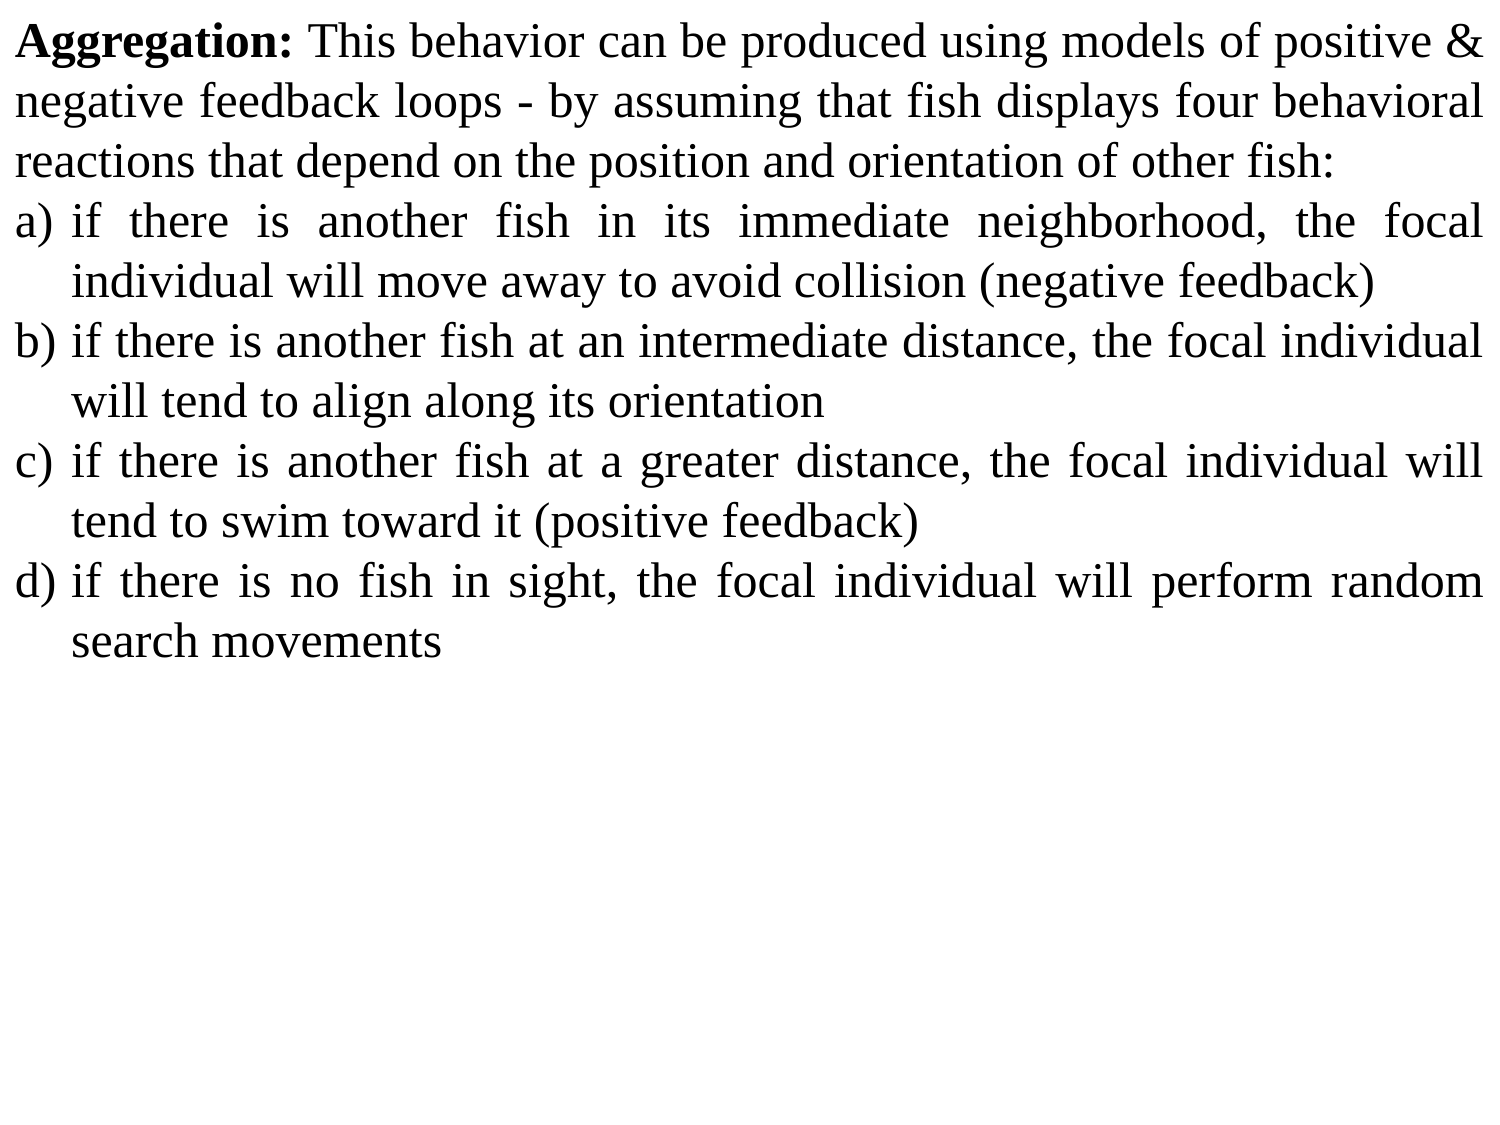

Aggregation: This behavior can be produced using models of positive & negative feedback loops - by assuming that fish displays four behavioral reactions that depend on the position and orientation of other fish:
if there is another fish in its immediate neighborhood, the focal individual will move away to avoid collision (negative feedback)
if there is another fish at an intermediate distance, the focal individual will tend to align along its orientation
if there is another fish at a greater distance, the focal individual will tend to swim toward it (positive feedback)
if there is no fish in sight, the focal individual will perform random search movements